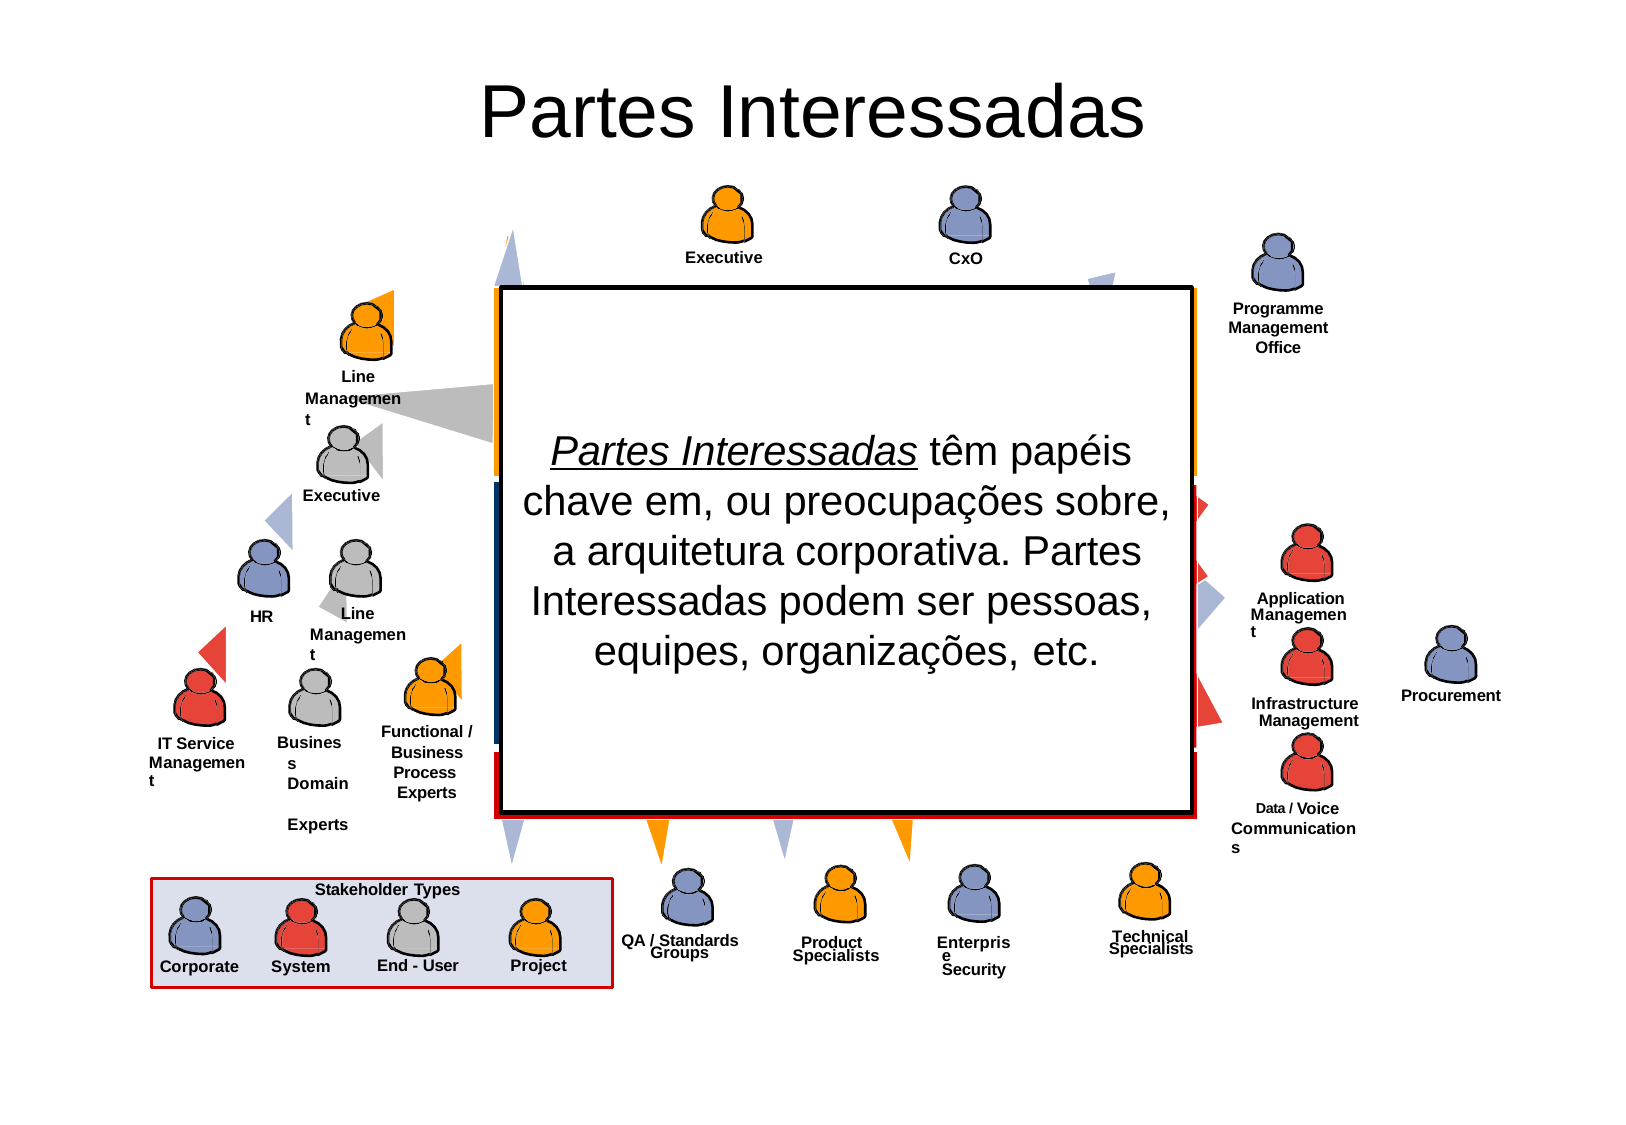

# Partes Interessadas

Executive
CxO

Programme
Management Office

Line  Management

Partes Interessadas têm papéis  chave em, ou preocupações sobre,  a arquitetura corporativa. Partes  Interessadas podem ser pessoas,  equipes, organizações, etc.

Executive

Application  Management
Line  Management
HR

Procurement

Infrastructure  Management
Functional /  Business  Process  Experts
Business  Domain  Experts
IT Service  Management

Data / Voice  Communications

Stakeholder Types

Technical
QA / Standards
Product  Specialists
Enterprise  Security
Specialists
Groups
End - User
Project
Corporate	System